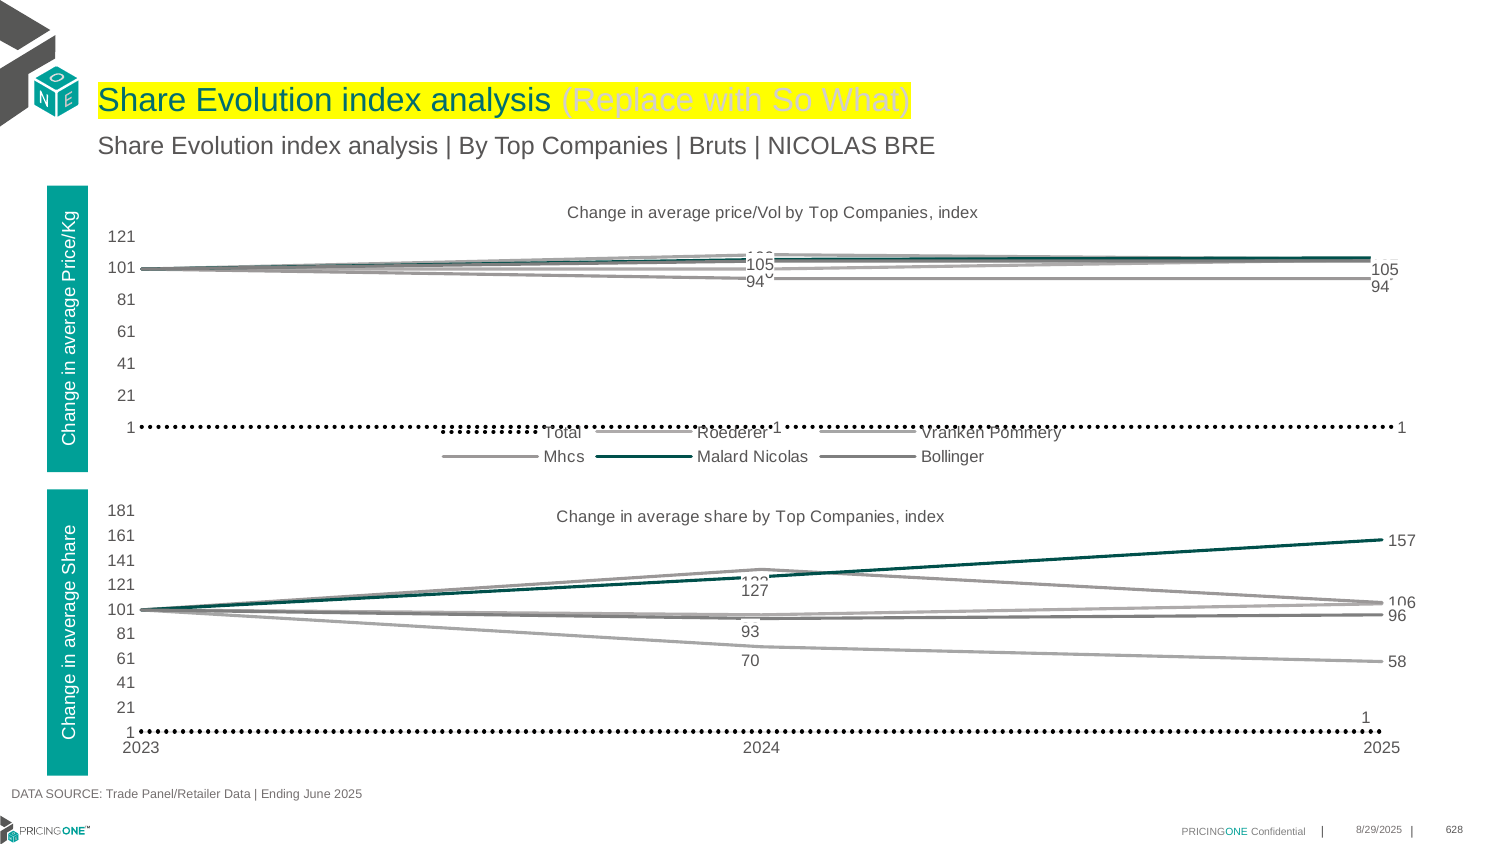

# Share Evolution index analysis (Replace with So What)
Share Evolution index analysis | By Top Companies | Bruts | NICOLAS BRE

### Chart: Change in average price/Vol by Top Companies, index

| Category | Total | Roederer | Vranken Pommery | Mhcs | Malard Nicolas | Bollinger |
|---|---|---|---|---|---|---|
| 2023 | 1.0 | 100.0 | 100.0 | 100.0 | 100.0 | 100.0 |
| 2024 | 1.0413208826443001 | 100.0 | 109.0 | 94.0 | 106.0 | 105.0 |
| 2025 | 1.0359094375011881 | 106.0 | 106.0 | 94.0 | 107.0 | 105.0 |
Change in average Price/Kg

### Chart: Change in average share by Top Companies, index

| Category | Total | Roederer | Vranken Pommery | Mhcs | Malard Nicolas | Bollinger |
|---|---|---|---|---|---|---|
| 2023 | 1.0 | 100.0 | 100.0 | 100.0 | 100.0 | 100.0 |
| 2024 | 1.0 | 96.0 | 70.0 | 133.0 | 127.0 | 93.0 |
| 2025 | 1.0 | 105.0 | 58.0 | 106.0 | 157.0 | 96.0 |
Change in average Share
DATA SOURCE: Trade Panel/Retailer Data | Ending June 2025

8/29/2025
628